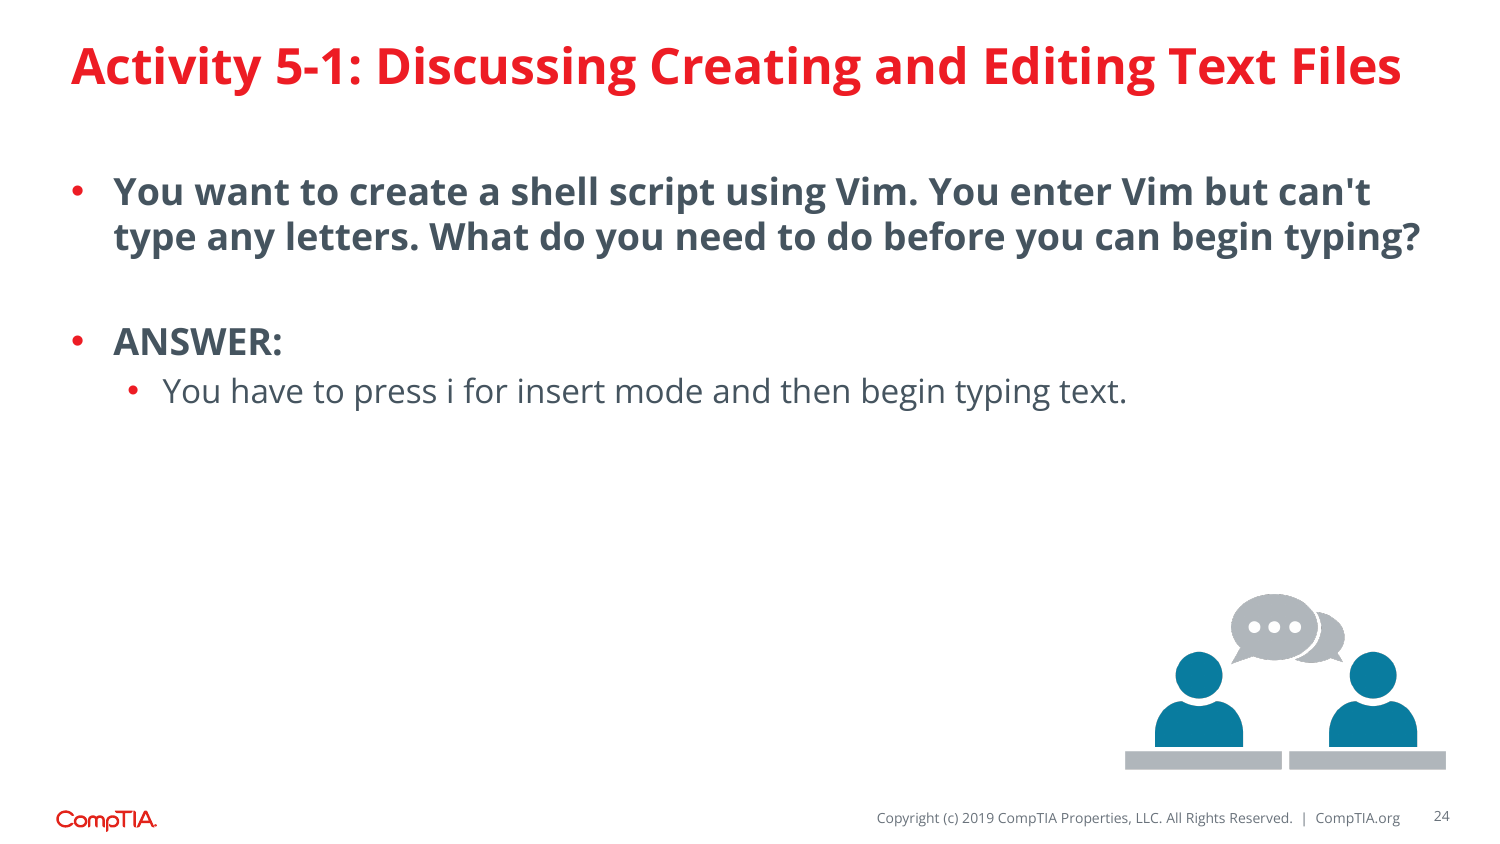

# Activity 5-1: Discussing Creating and Editing Text Files
You want to create a shell script using Vim. You enter Vim but can't type any letters. What do you need to do before you can begin typing?

ANSWER:
You have to press i for insert mode and then begin typing text.

24